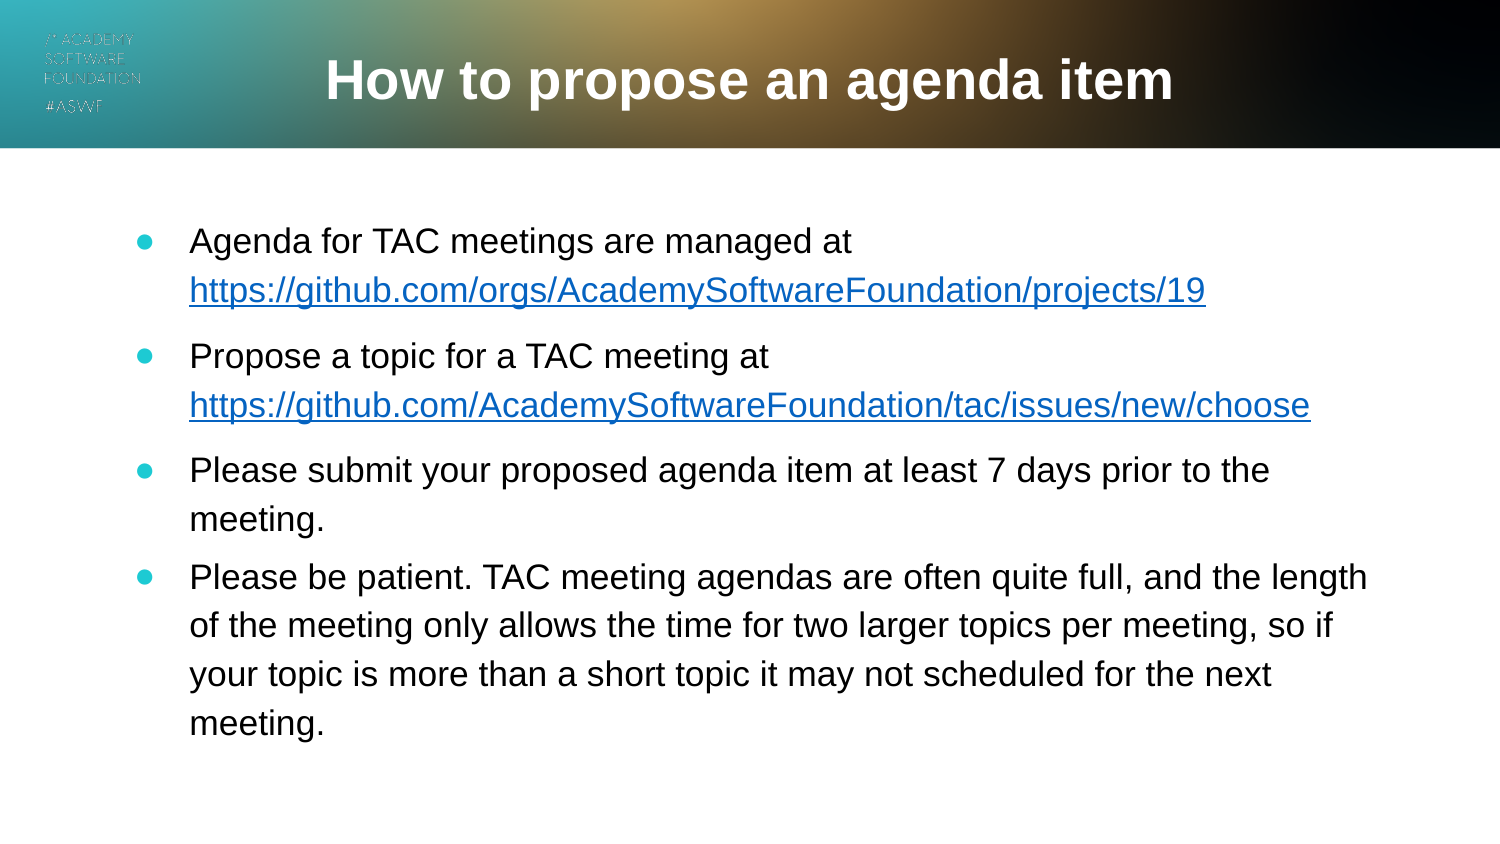

# How to propose an agenda item
Agenda for TAC meetings are managed at https://github.com/orgs/AcademySoftwareFoundation/projects/19
Propose a topic for a TAC meeting at https://github.com/AcademySoftwareFoundation/tac/issues/new/choose
Please submit your proposed agenda item at least 7 days prior to the meeting.
Please be patient. TAC meeting agendas are often quite full, and the length of the meeting only allows the time for two larger topics per meeting, so if your topic is more than a short topic it may not scheduled for the next meeting.